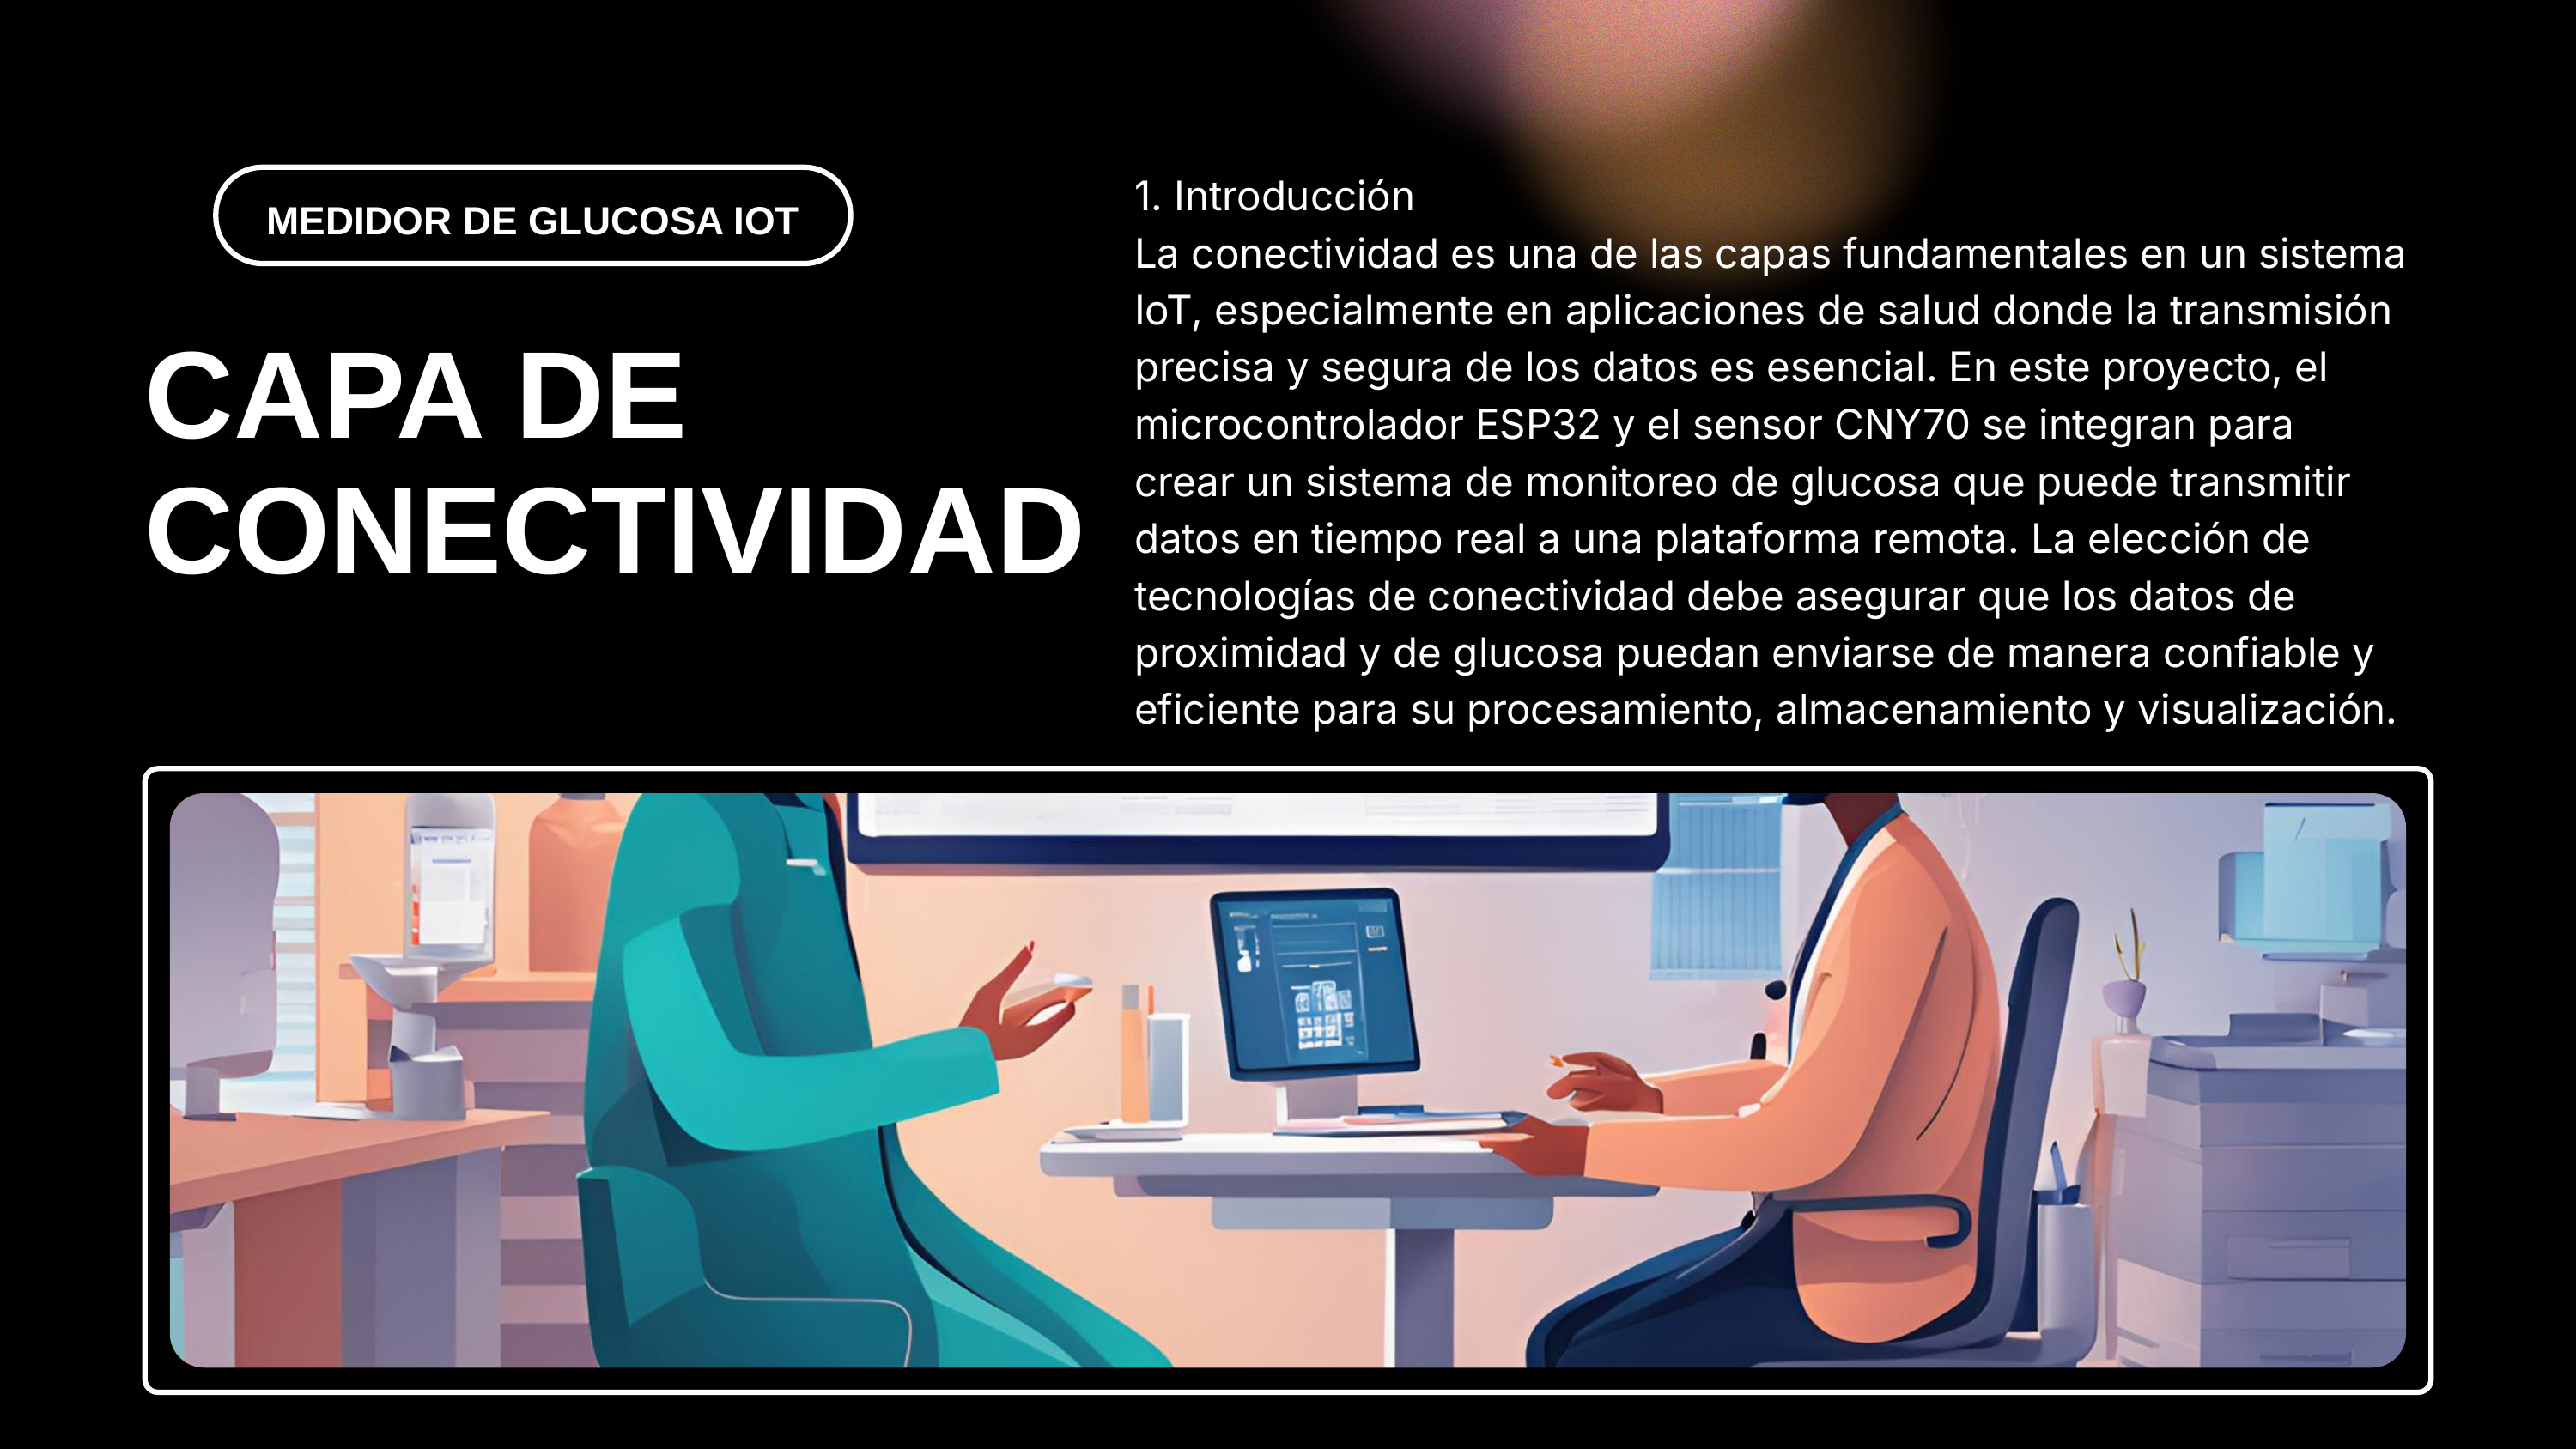

1. Introducción
La conectividad es una de las capas fundamentales en un sistema IoT, especialmente en aplicaciones de salud donde la transmisión precisa y segura de los datos es esencial. En este proyecto, el microcontrolador ESP32 y el sensor CNY70 se integran para crear un sistema de monitoreo de glucosa que puede transmitir datos en tiempo real a una plataforma remota. La elección de tecnologías de conectividad debe asegurar que los datos de proximidad y de glucosa puedan enviarse de manera confiable y eficiente para su procesamiento, almacenamiento y visualización.

MEDIDOR DE GLUCOSA IOT
CAPA DE CONECTIVIDAD